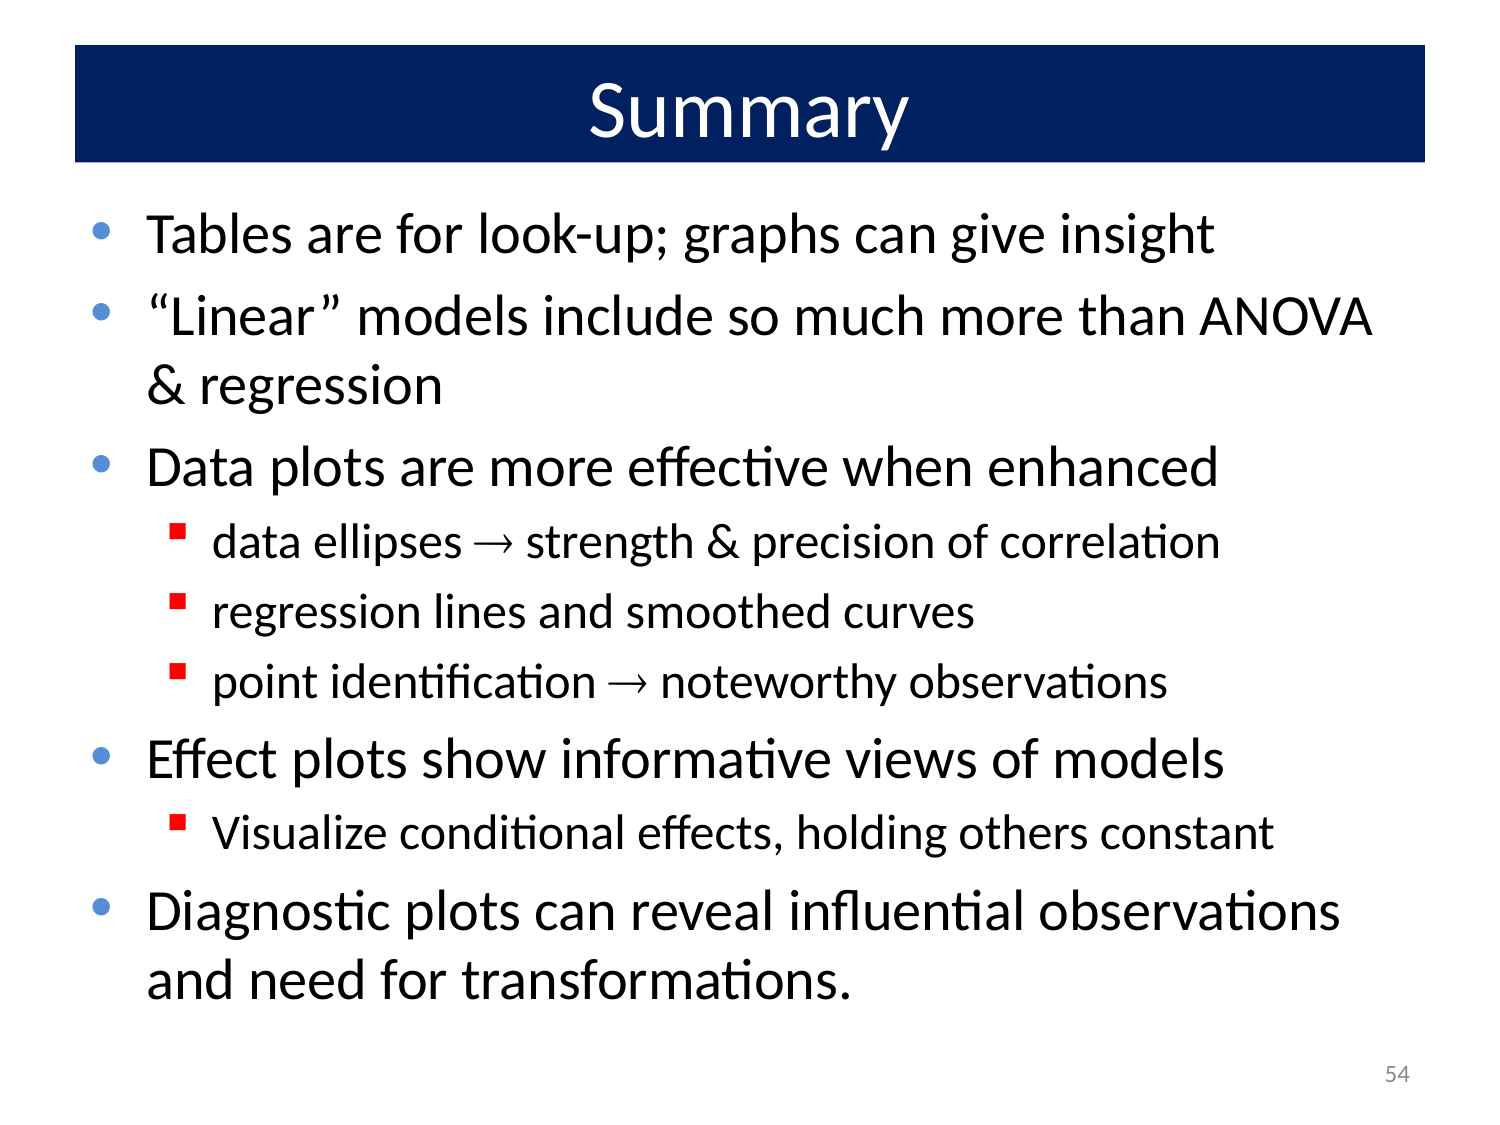

# Summary
Tables are for look-up; graphs can give insight
“Linear” models include so much more than ANOVA & regression
Data plots are more effective when enhanced
data ellipses → strength & precision of correlation
regression lines and smoothed curves
point identification → noteworthy observations
Effect plots show informative views of models
Visualize conditional effects, holding others constant
Diagnostic plots can reveal influential observations and need for transformations.

54